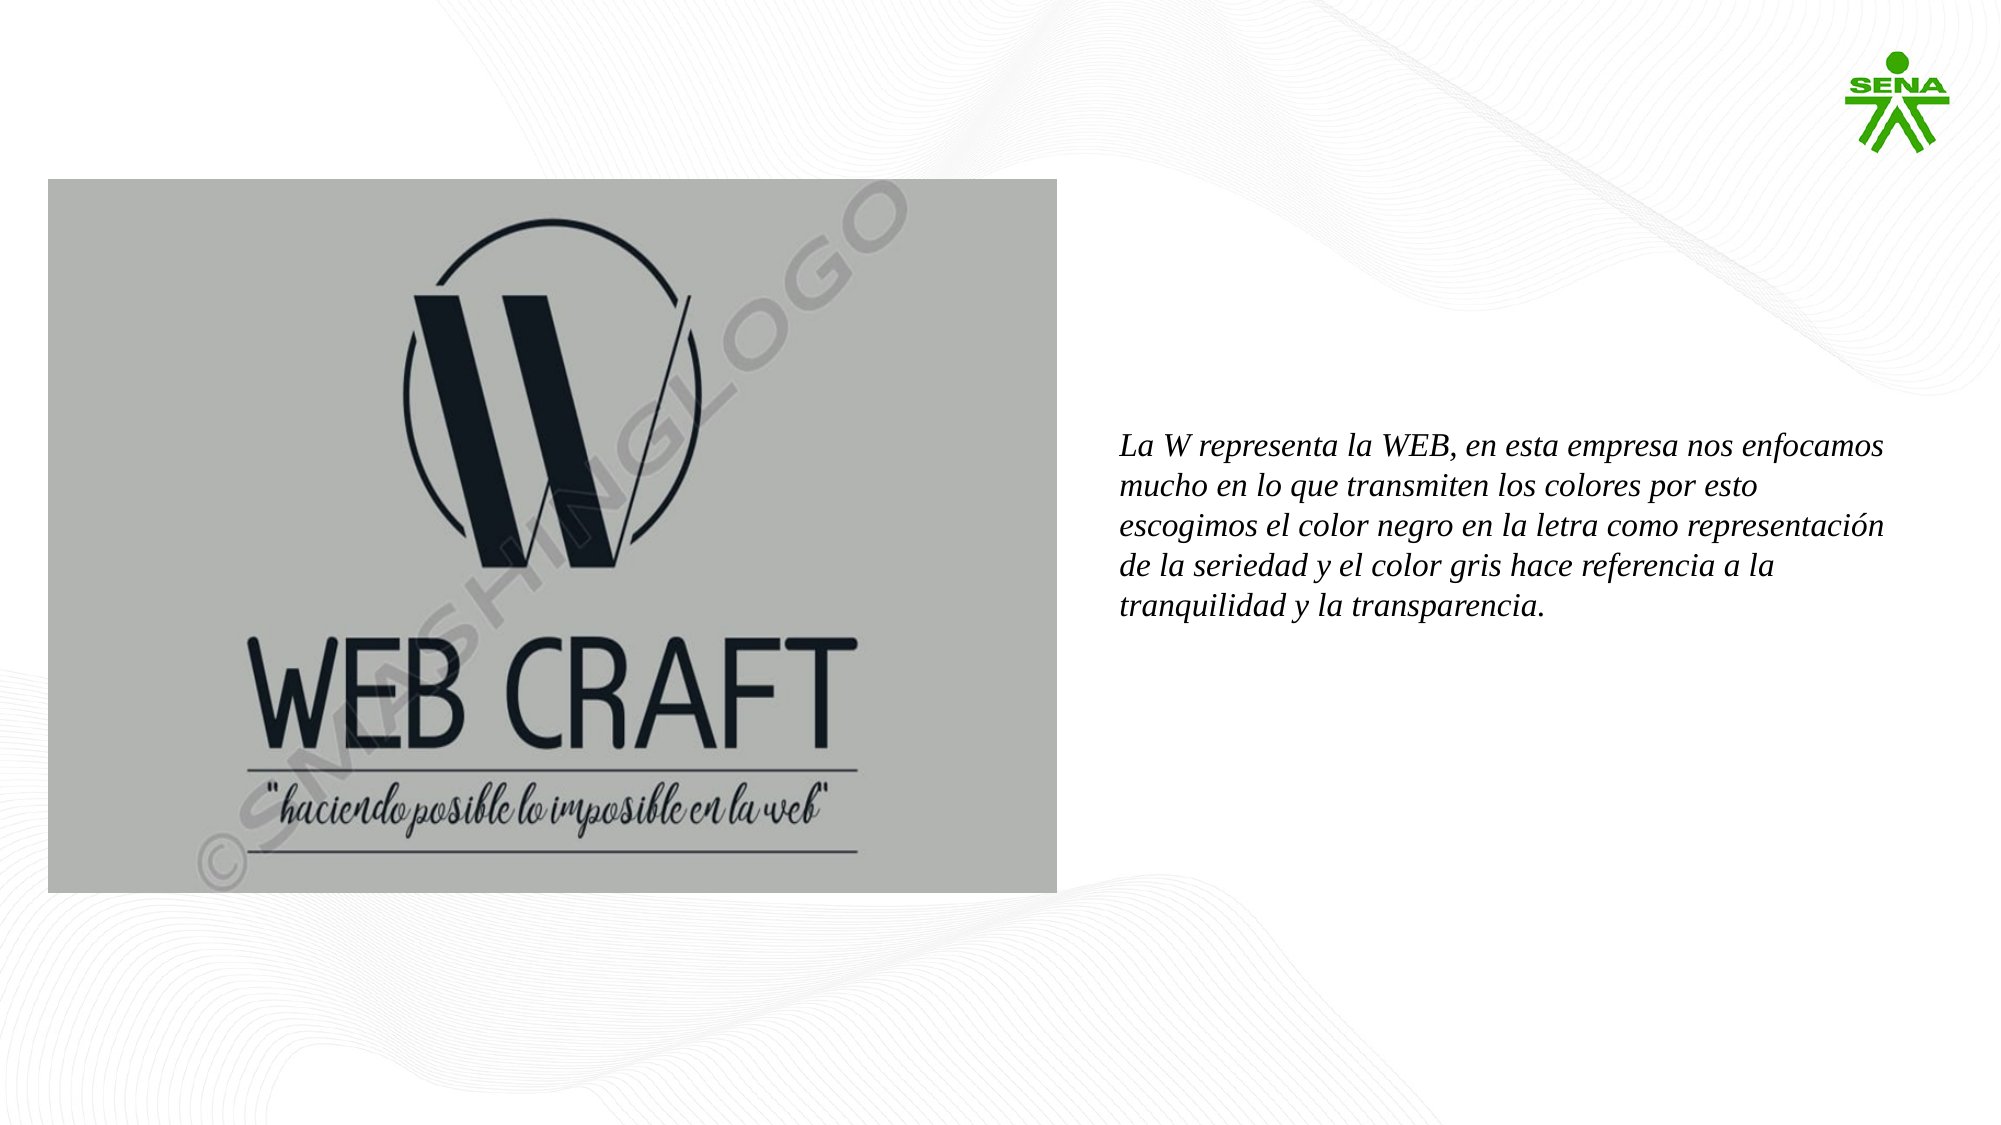

La W representa la WEB, en esta empresa nos enfocamos mucho en lo que transmiten los colores por esto escogimos el color negro en la letra como representación de la seriedad y el color gris hace referencia a la tranquilidad y la transparencia.